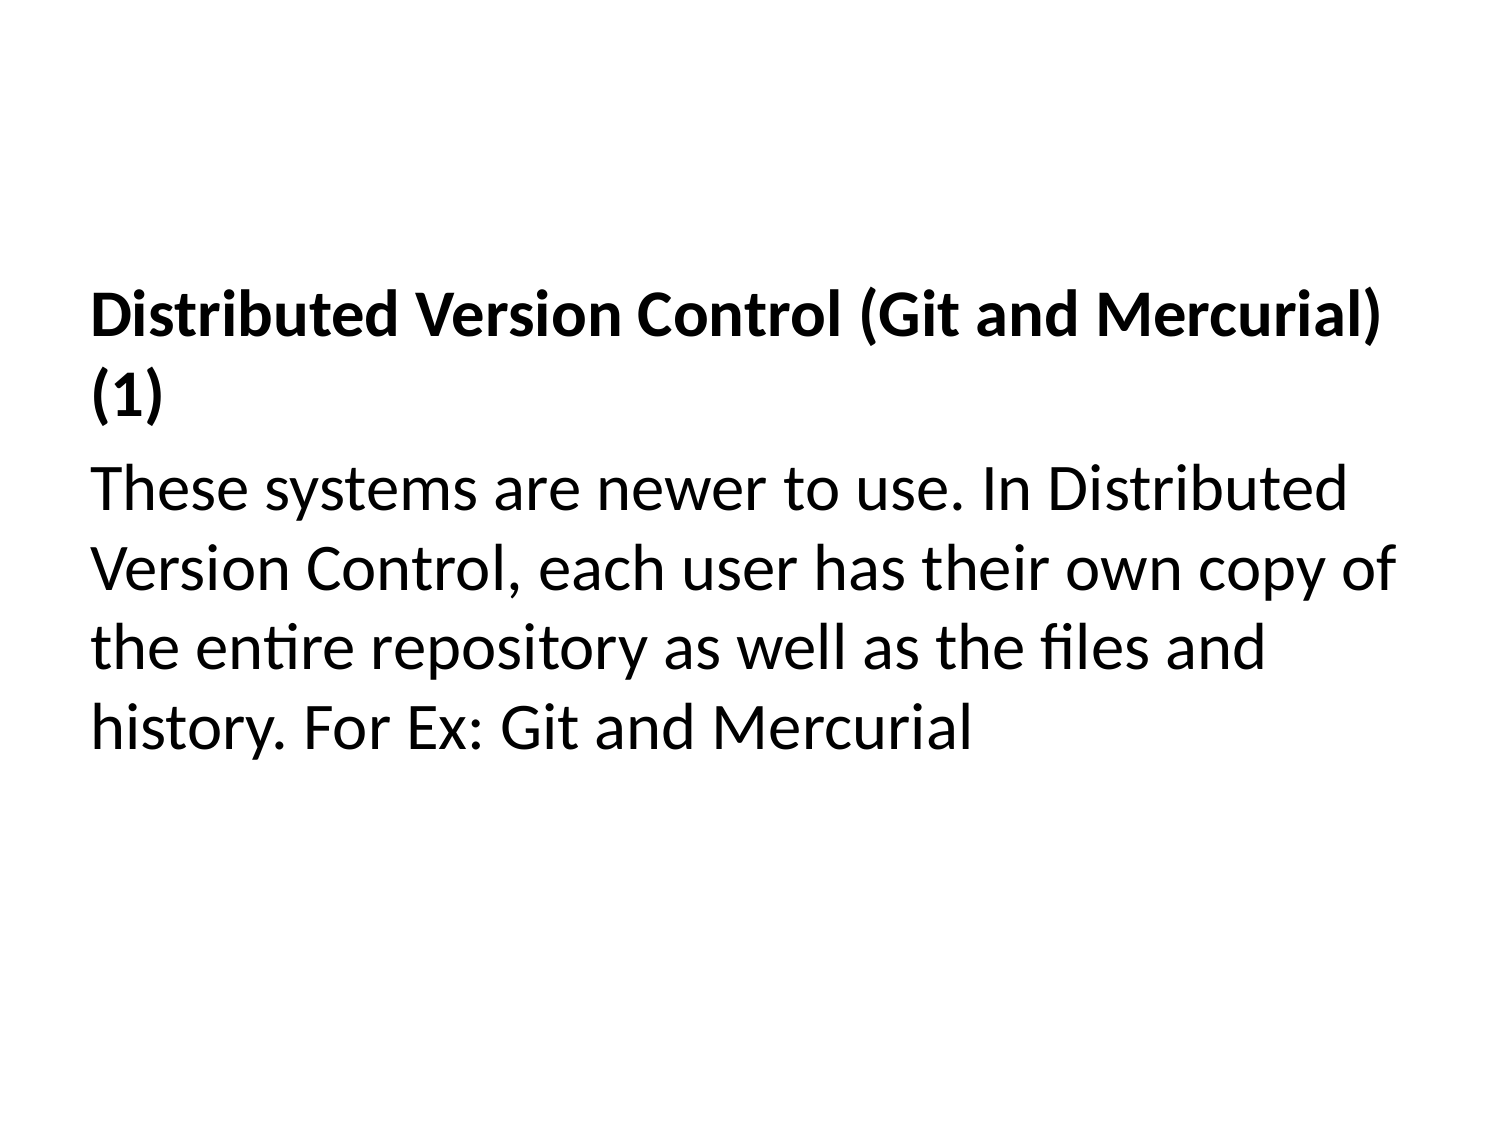

Distributed Version Control (Git and Mercurial) (1)
These systems are newer to use. In Distributed Version Control, each user has their own copy of the entire repository as well as the files and history. For Ex: Git and Mercurial